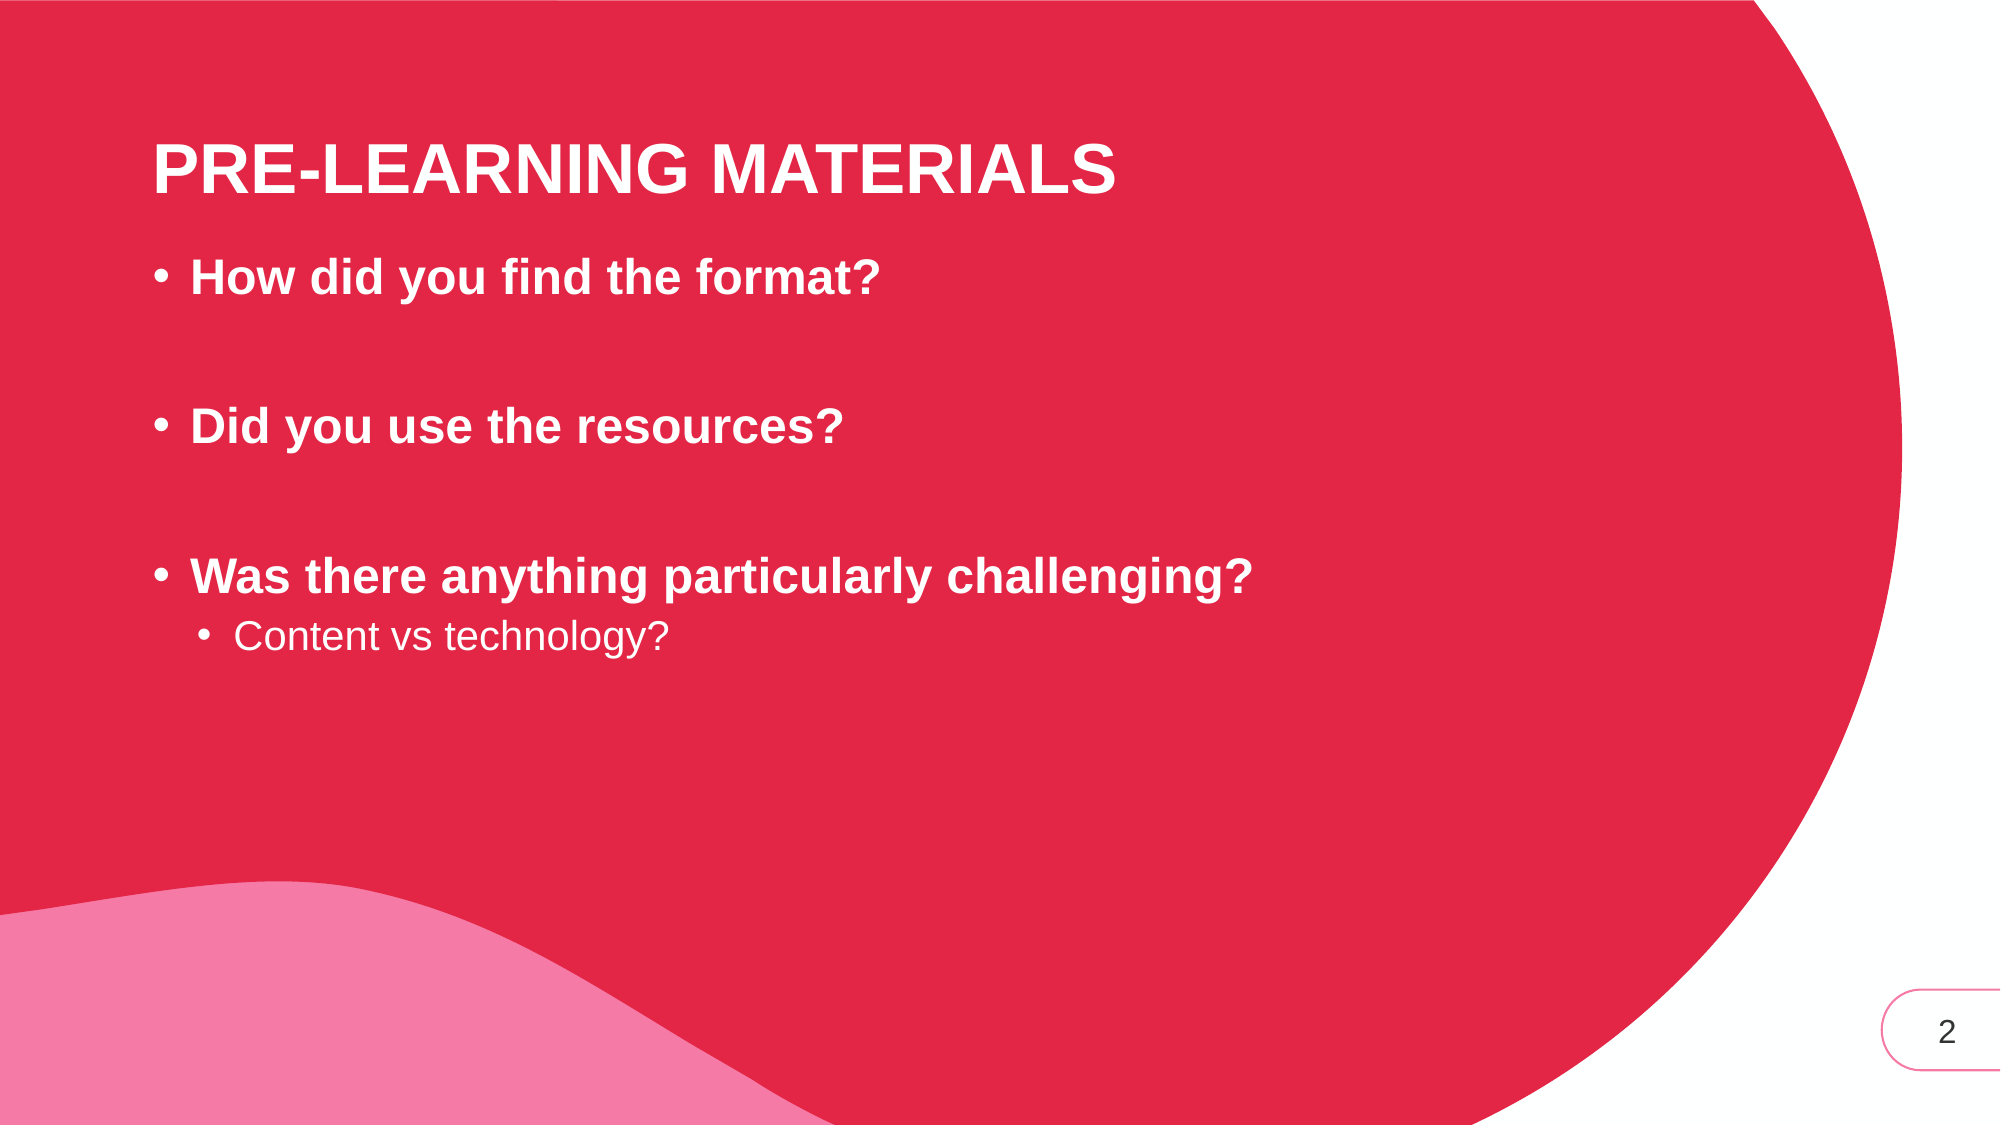

# Pre-learning materials
How did you find the format?

Did you use the resources?

Was there anything particularly challenging?
Content vs technology?